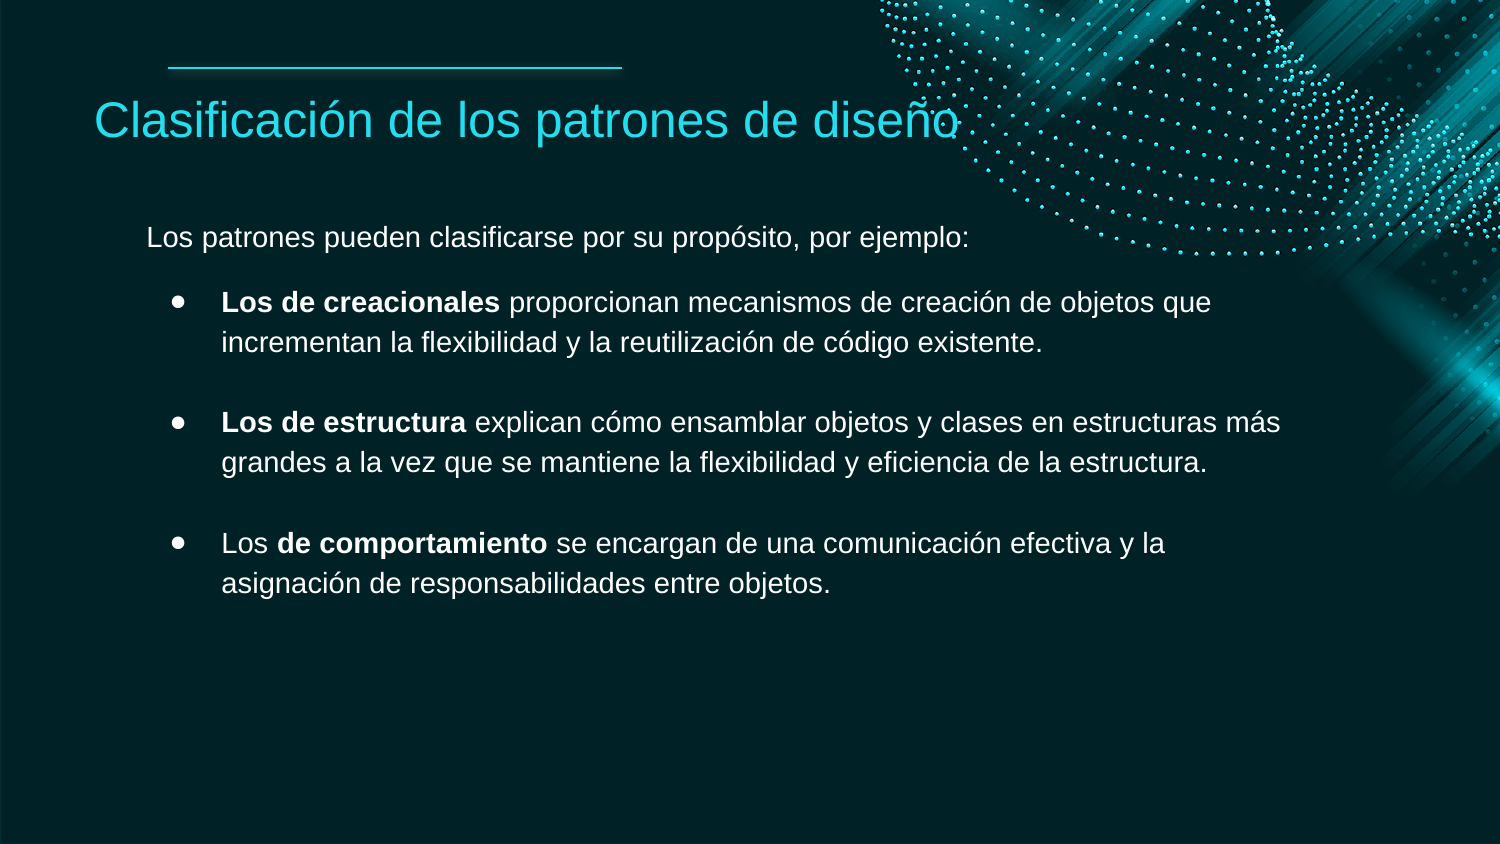

# Clasificación de los patrones de diseño
Los patrones pueden clasificarse por su propósito, por ejemplo:
Los de creacionales proporcionan mecanismos de creación de objetos que incrementan la flexibilidad y la reutilización de código existente.
Los de estructura explican cómo ensamblar objetos y clases en estructuras más grandes a la vez que se mantiene la flexibilidad y eficiencia de la estructura.
Los de comportamiento se encargan de una comunicación efectiva y la asignación de responsabilidades entre objetos.